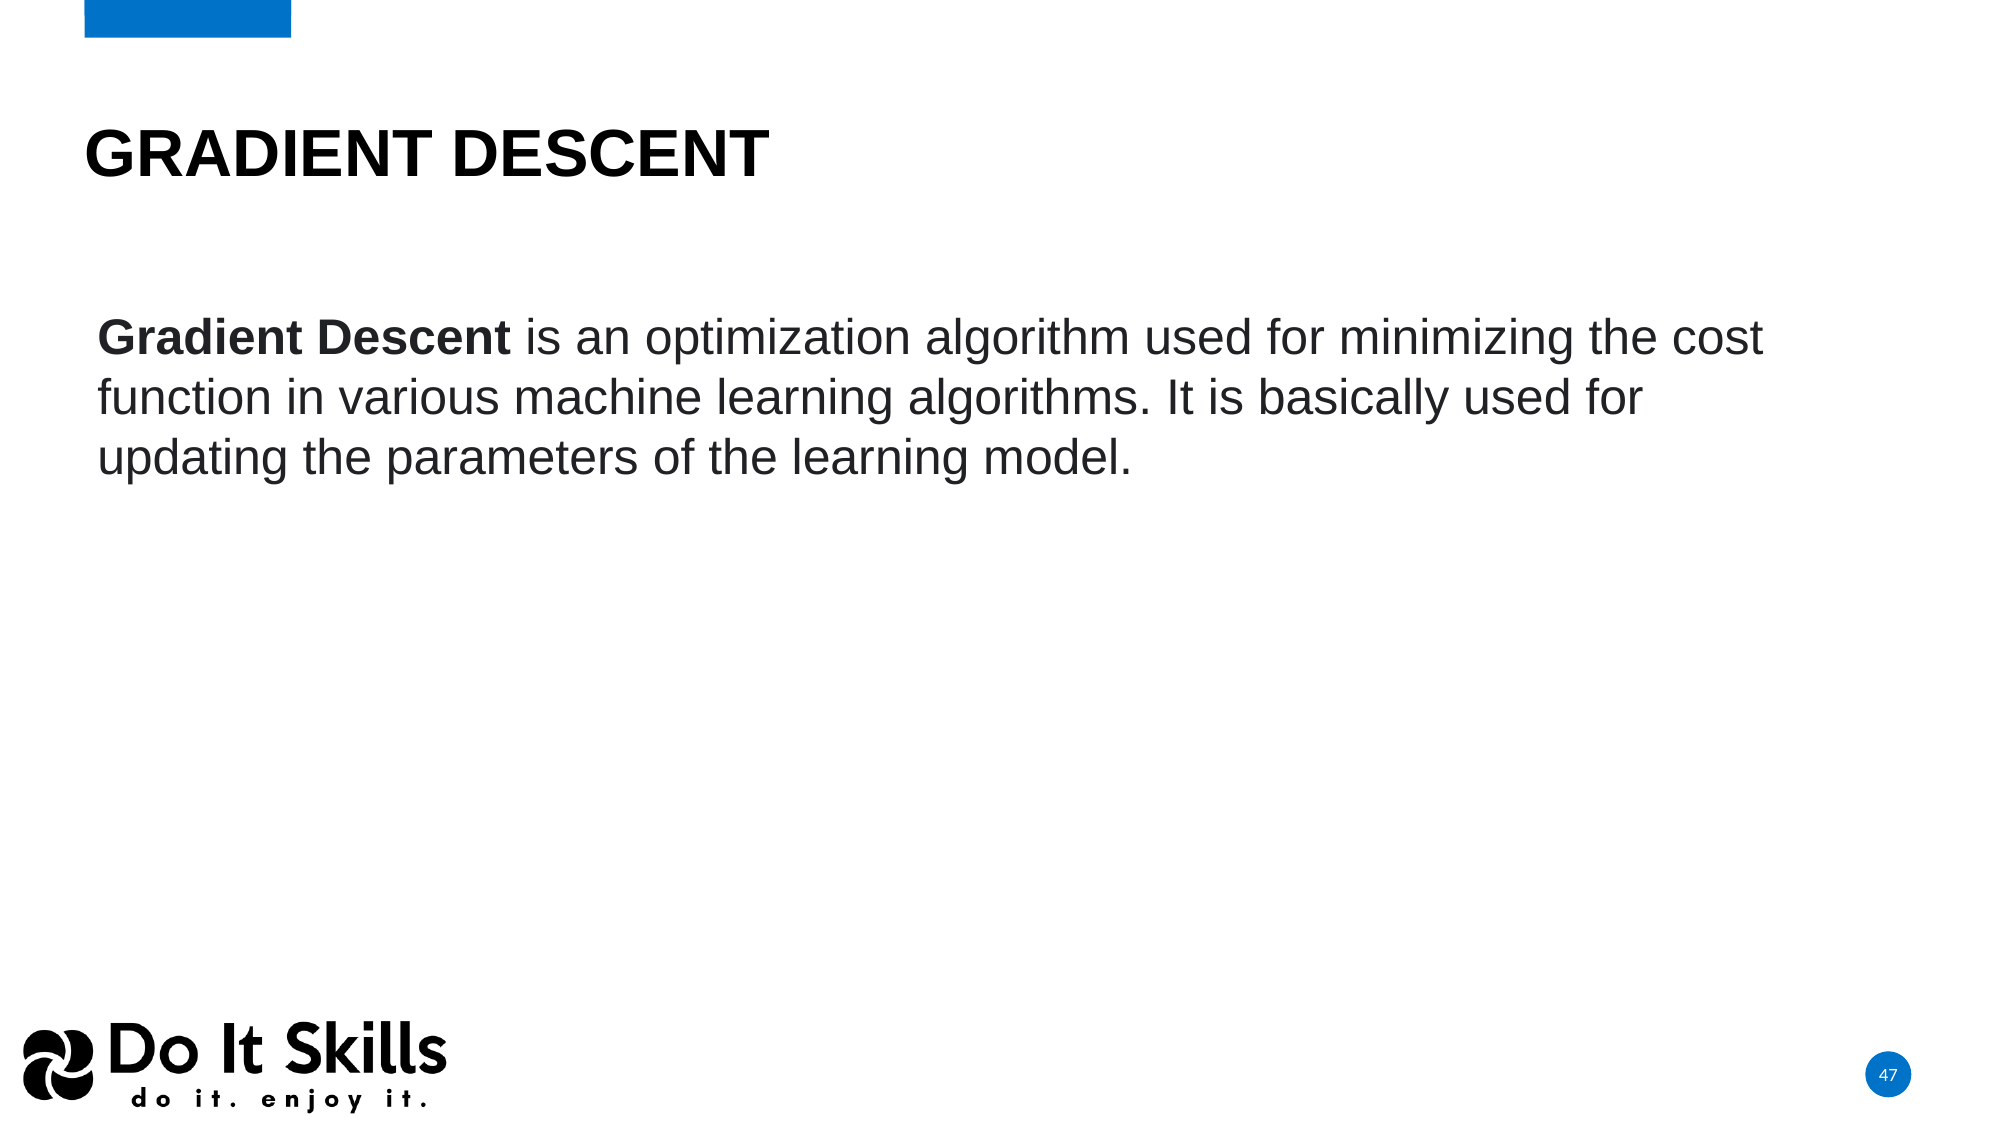

# Gradient Descent

Gradient Descent is an optimization algorithm used for minimizing the cost function in various machine learning algorithms. It is basically used for updating the parameters of the learning model.

47